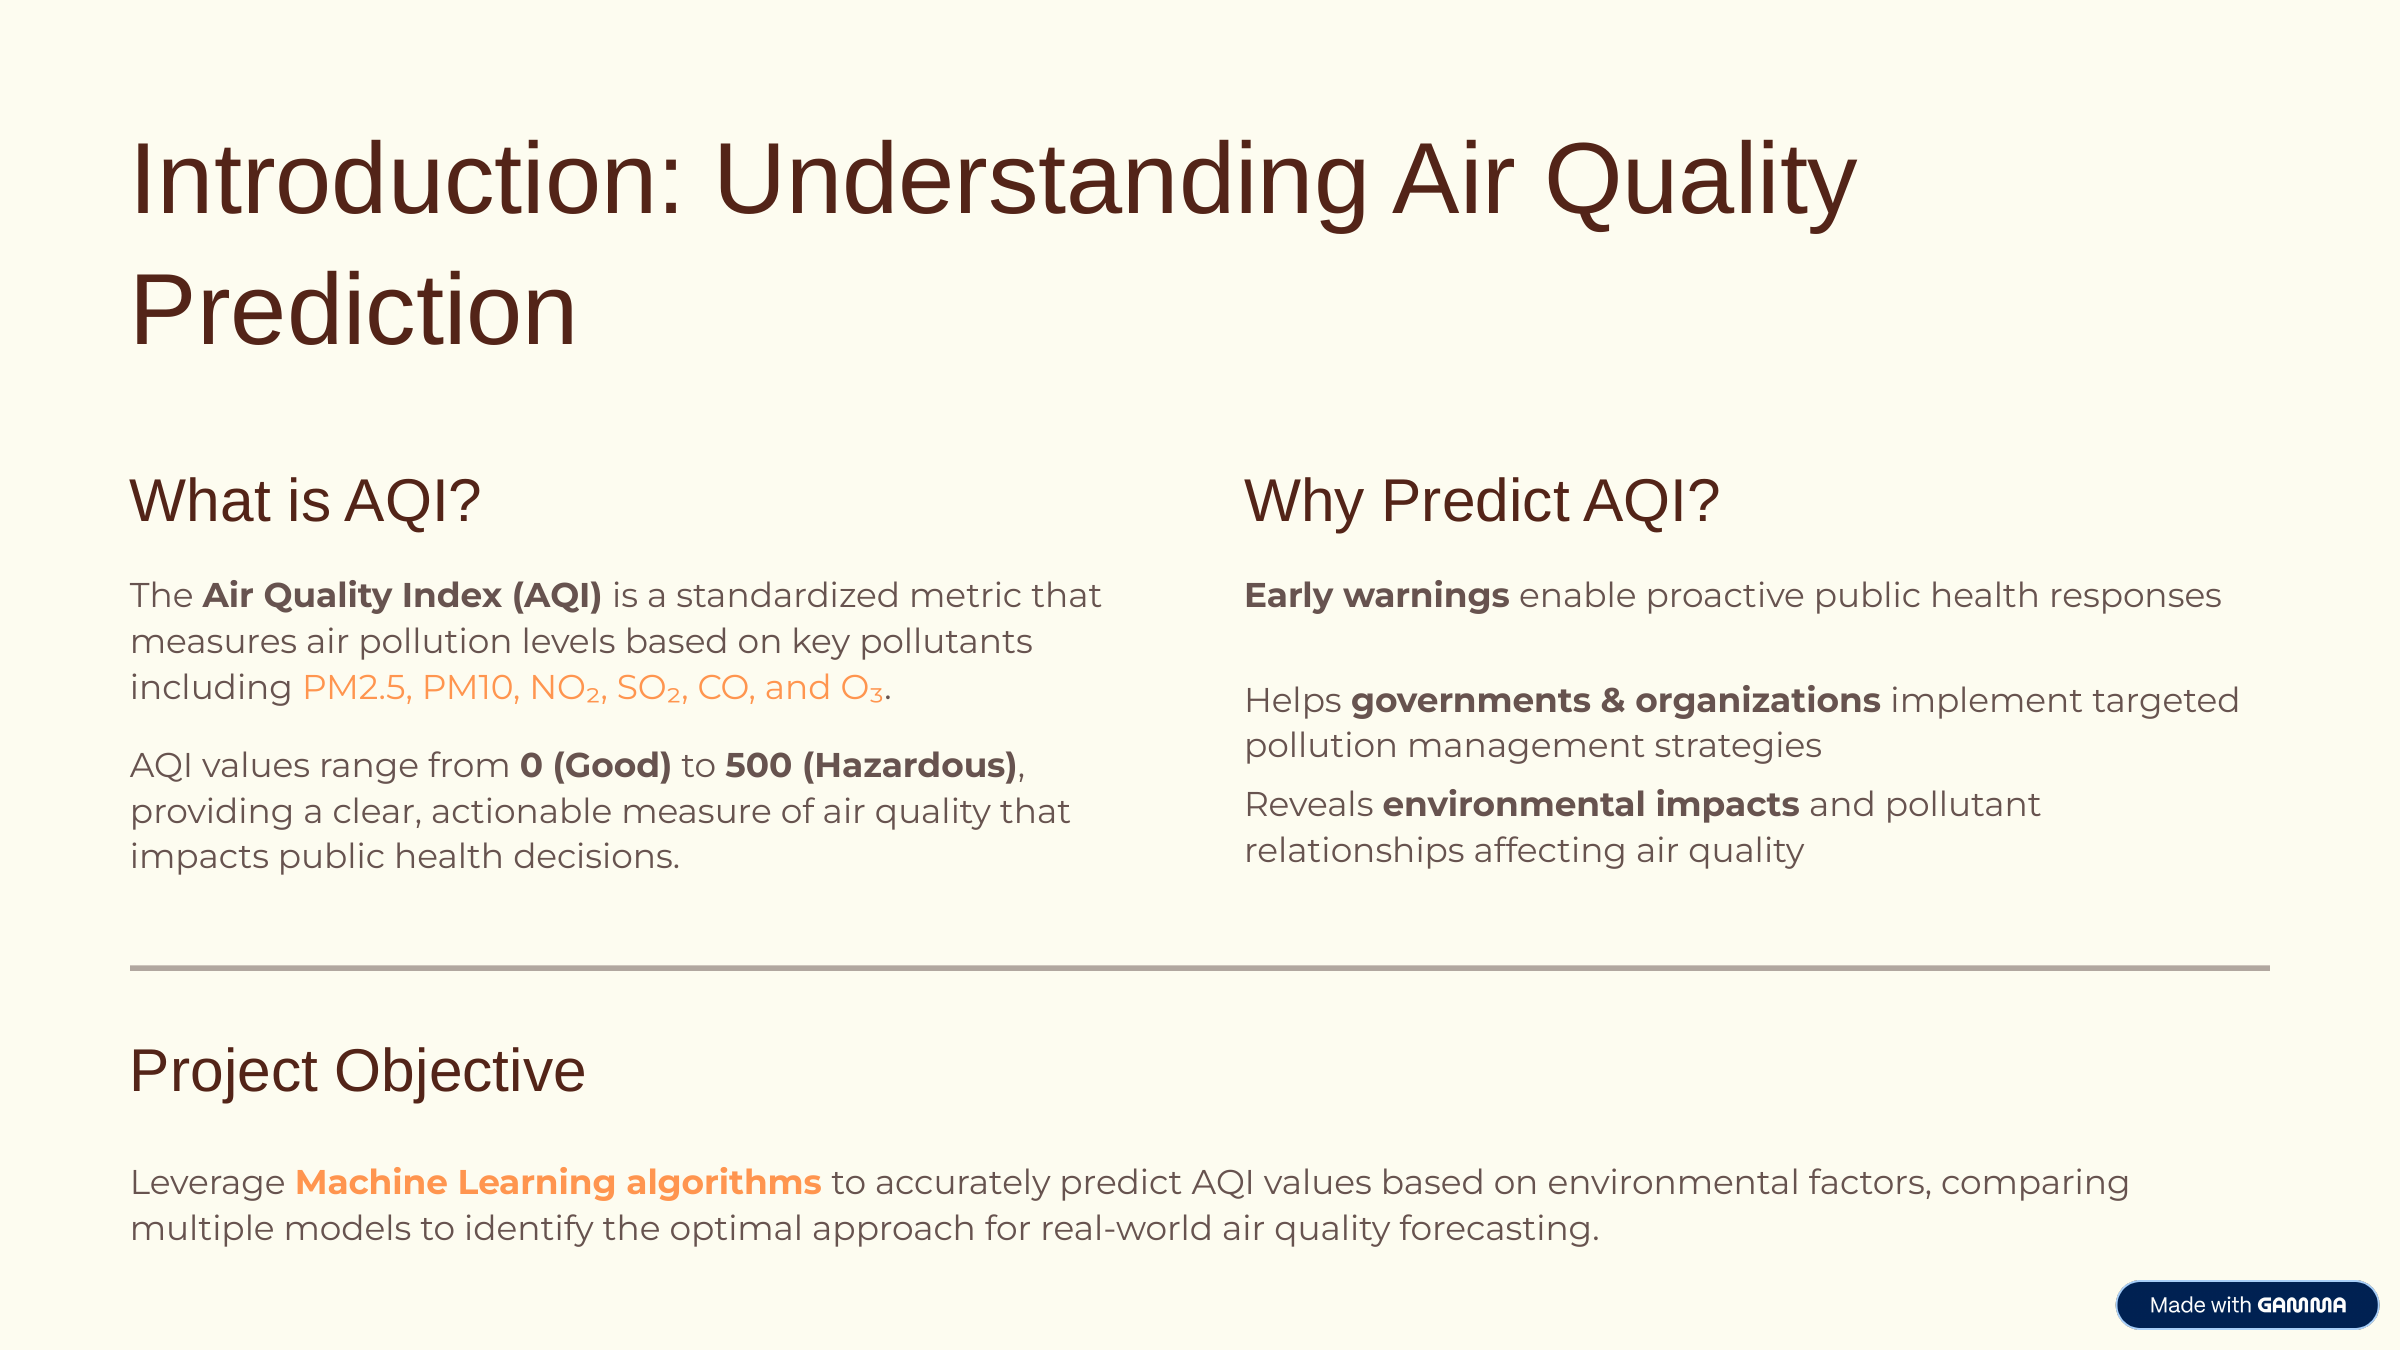

Introduction: Understanding Air Quality Prediction
What is AQI?
Why Predict AQI?
The Air Quality Index (AQI) is a standardized metric that measures air pollution levels based on key pollutants including PM2.5, PM10, NO₂, SO₂, CO, and O₃.
Early warnings enable proactive public health responses
Helps governments & organizations implement targeted pollution management strategies
AQI values range from 0 (Good) to 500 (Hazardous), providing a clear, actionable measure of air quality that impacts public health decisions.
Reveals environmental impacts and pollutant relationships affecting air quality

Project Objective
Leverage Machine Learning algorithms to accurately predict AQI values based on environmental factors, comparing multiple models to identify the optimal approach for real-world air quality forecasting.